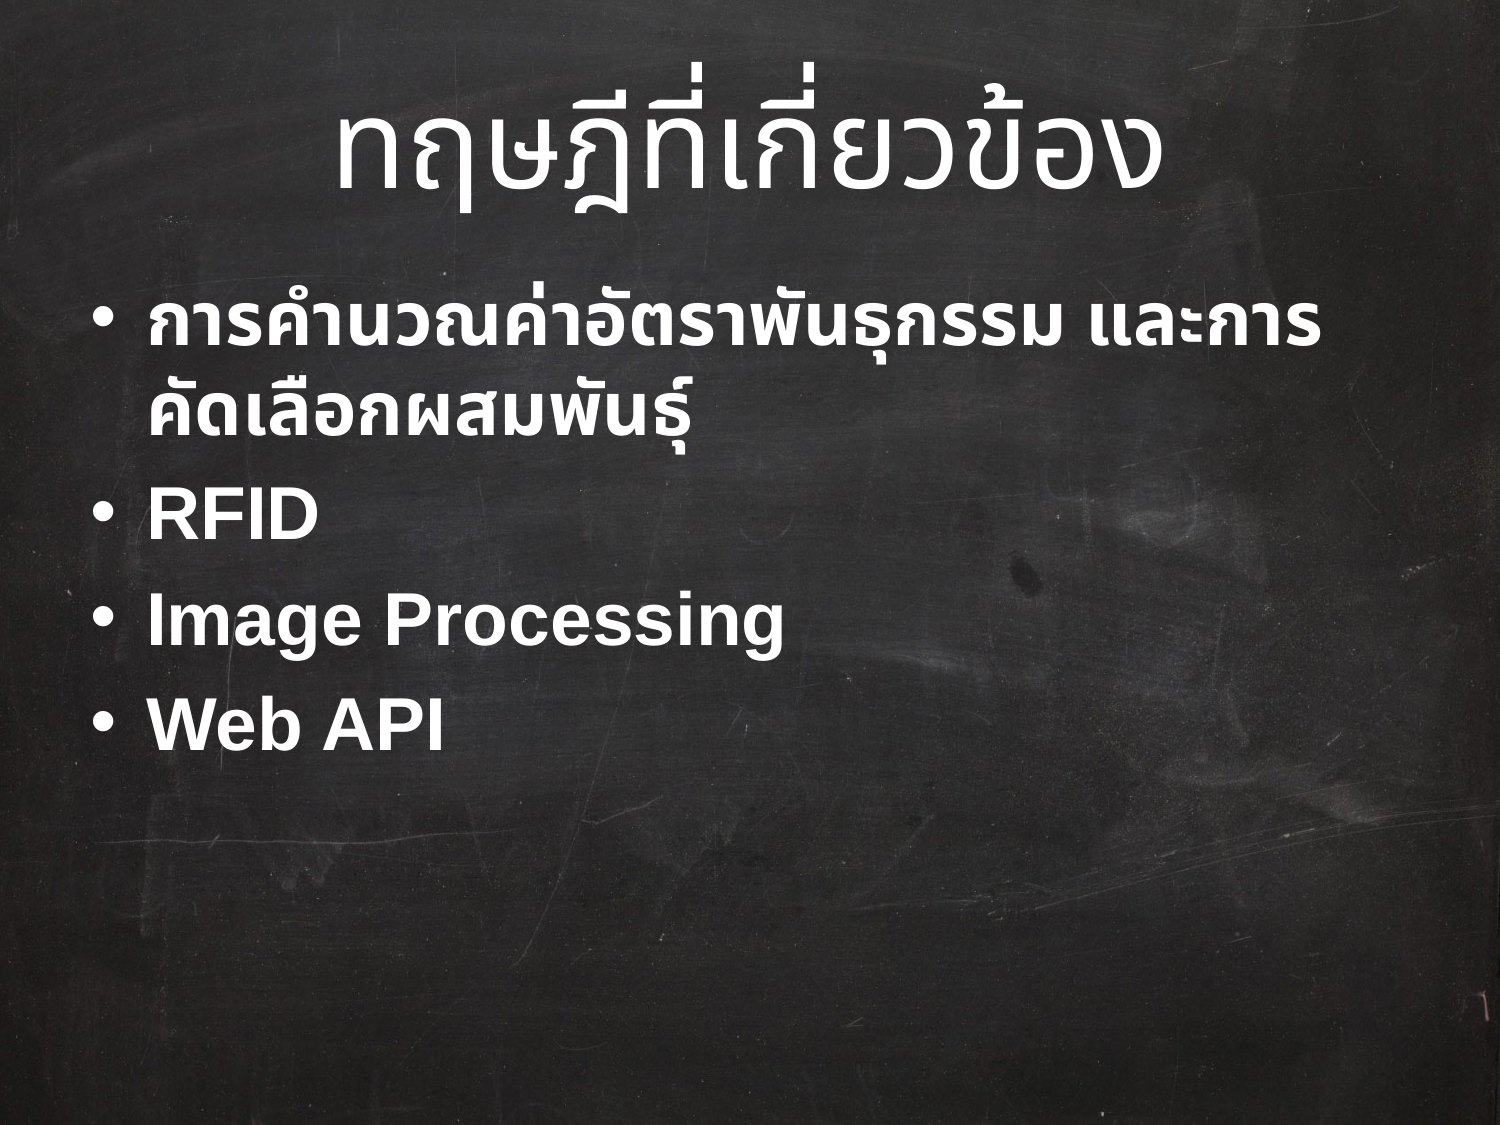

# ทฤษฎีที่เกี่ยวข้อง
การคำนวณค่าอัตราพันธุกรรม และการคัดเลือกผสมพันธุ์
RFID
Image Processing
Web API